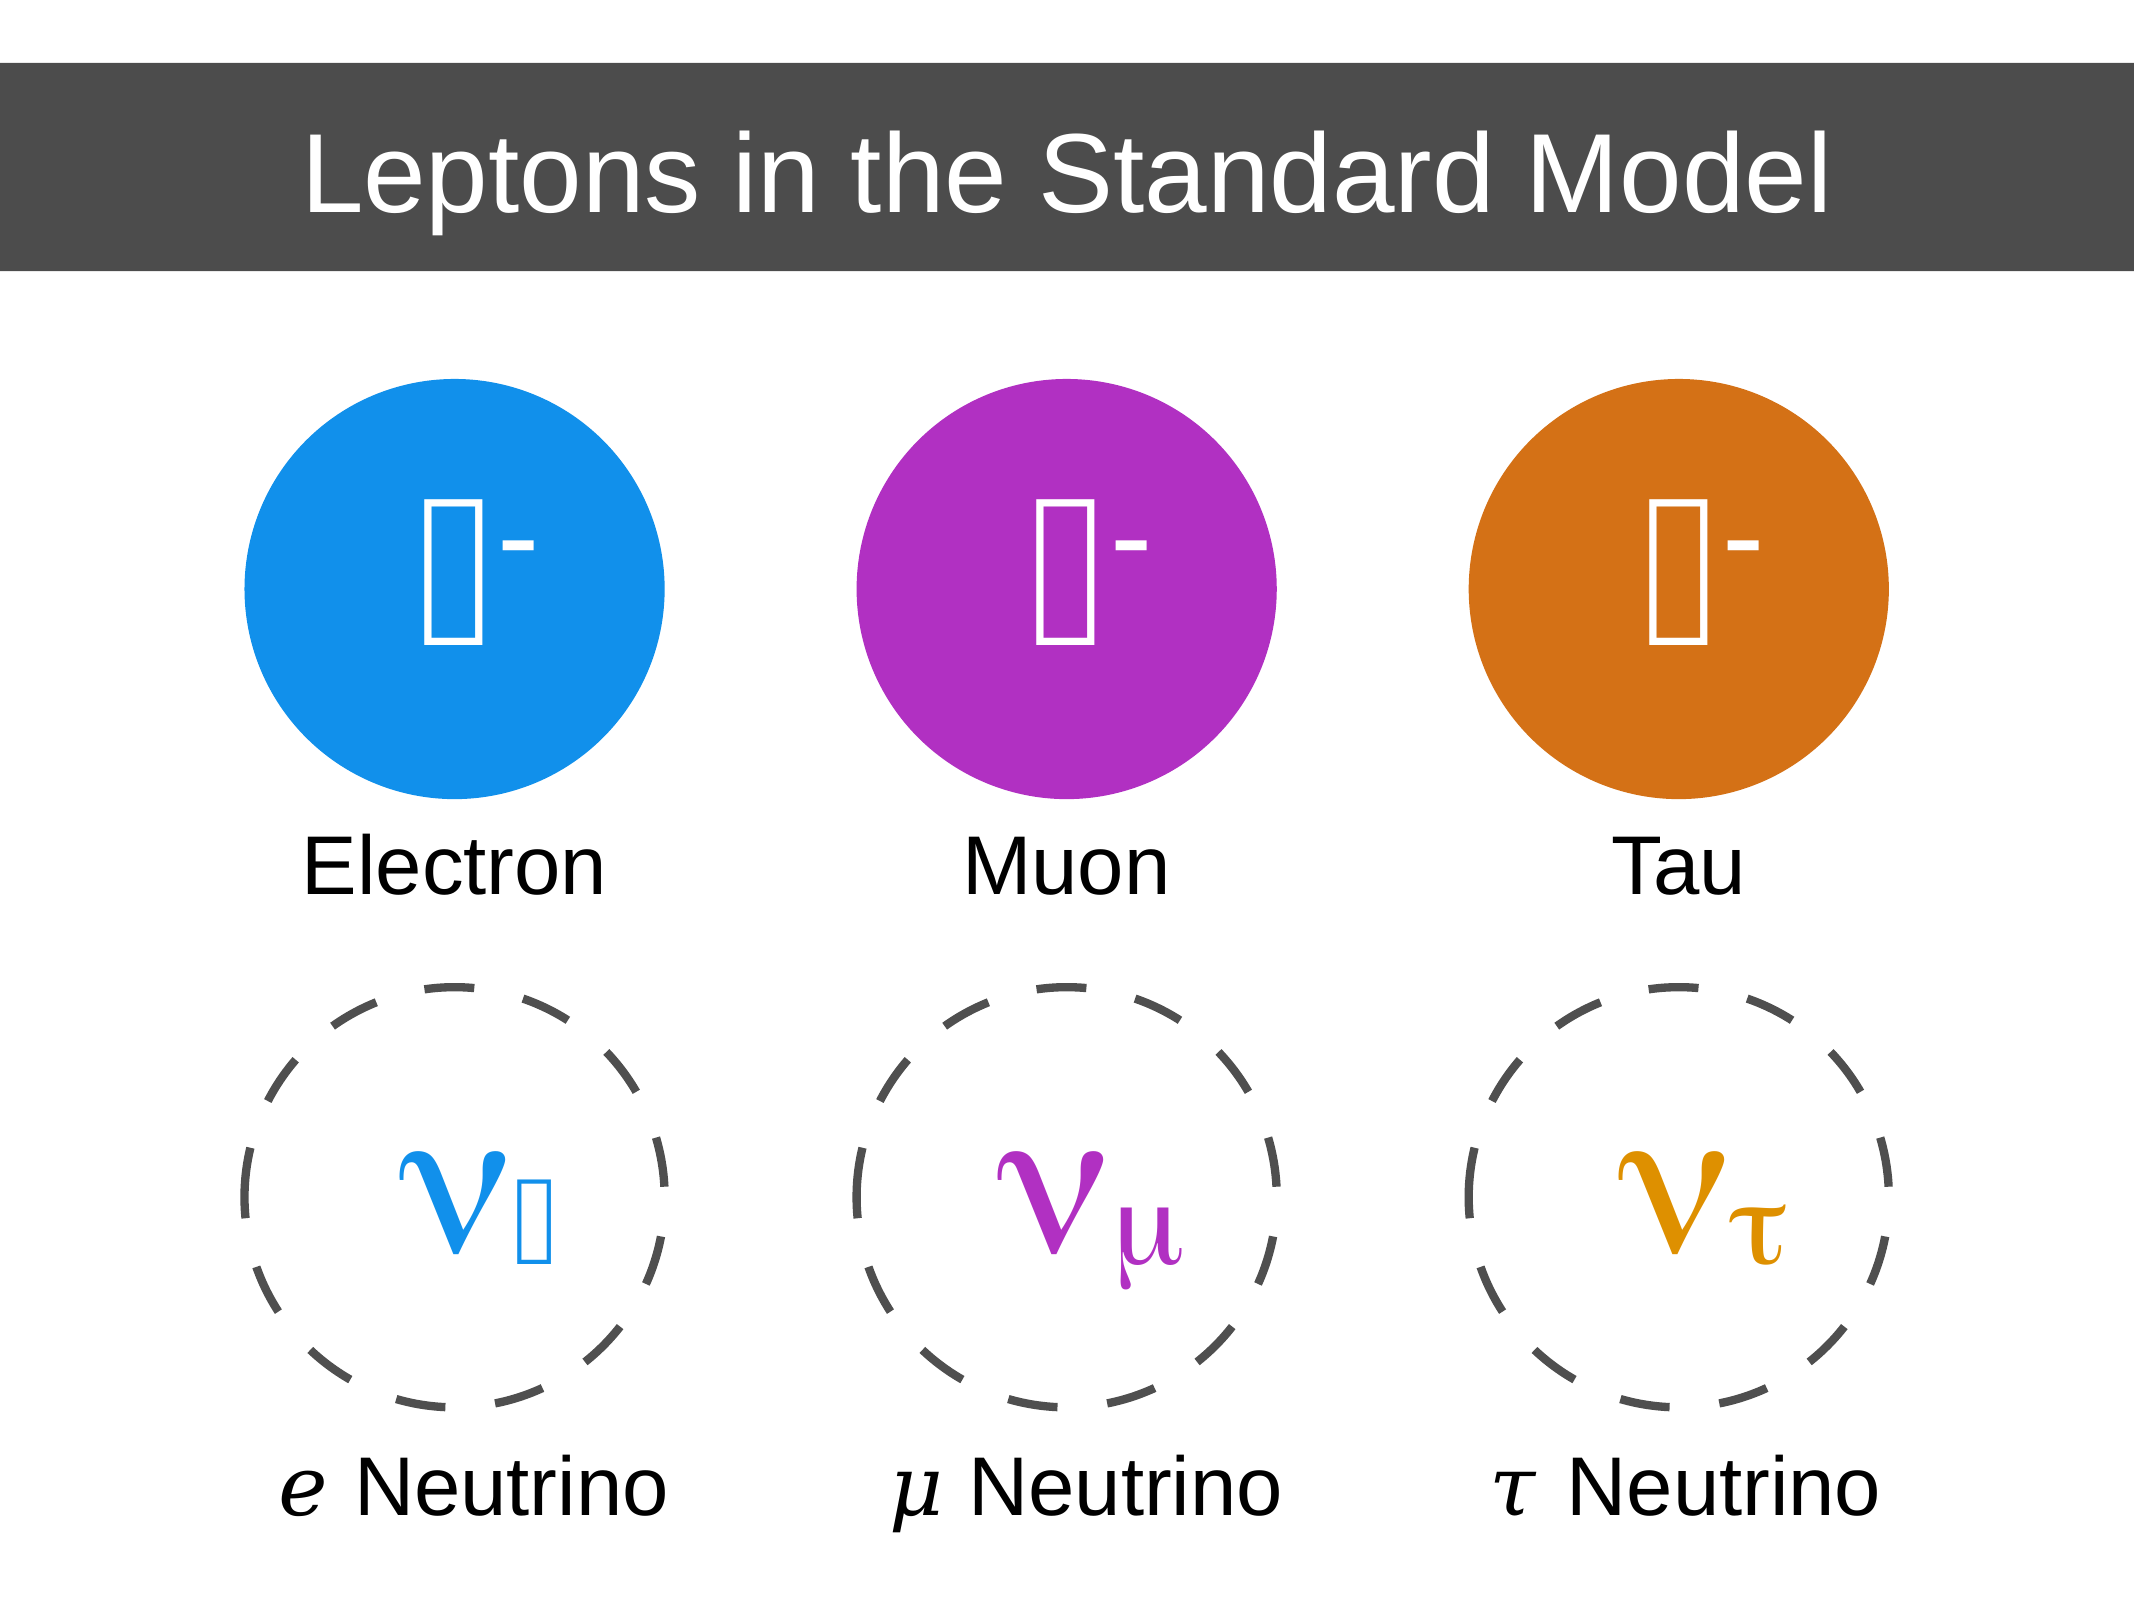

Leptons in the Standard Model

𝑒-

𝜇-

𝜏-
Electron
Muon
Tau

n𝑒

nm

nt
 𝑒 Neutrino
 𝜇 Neutrino
𝜏 Neutrino